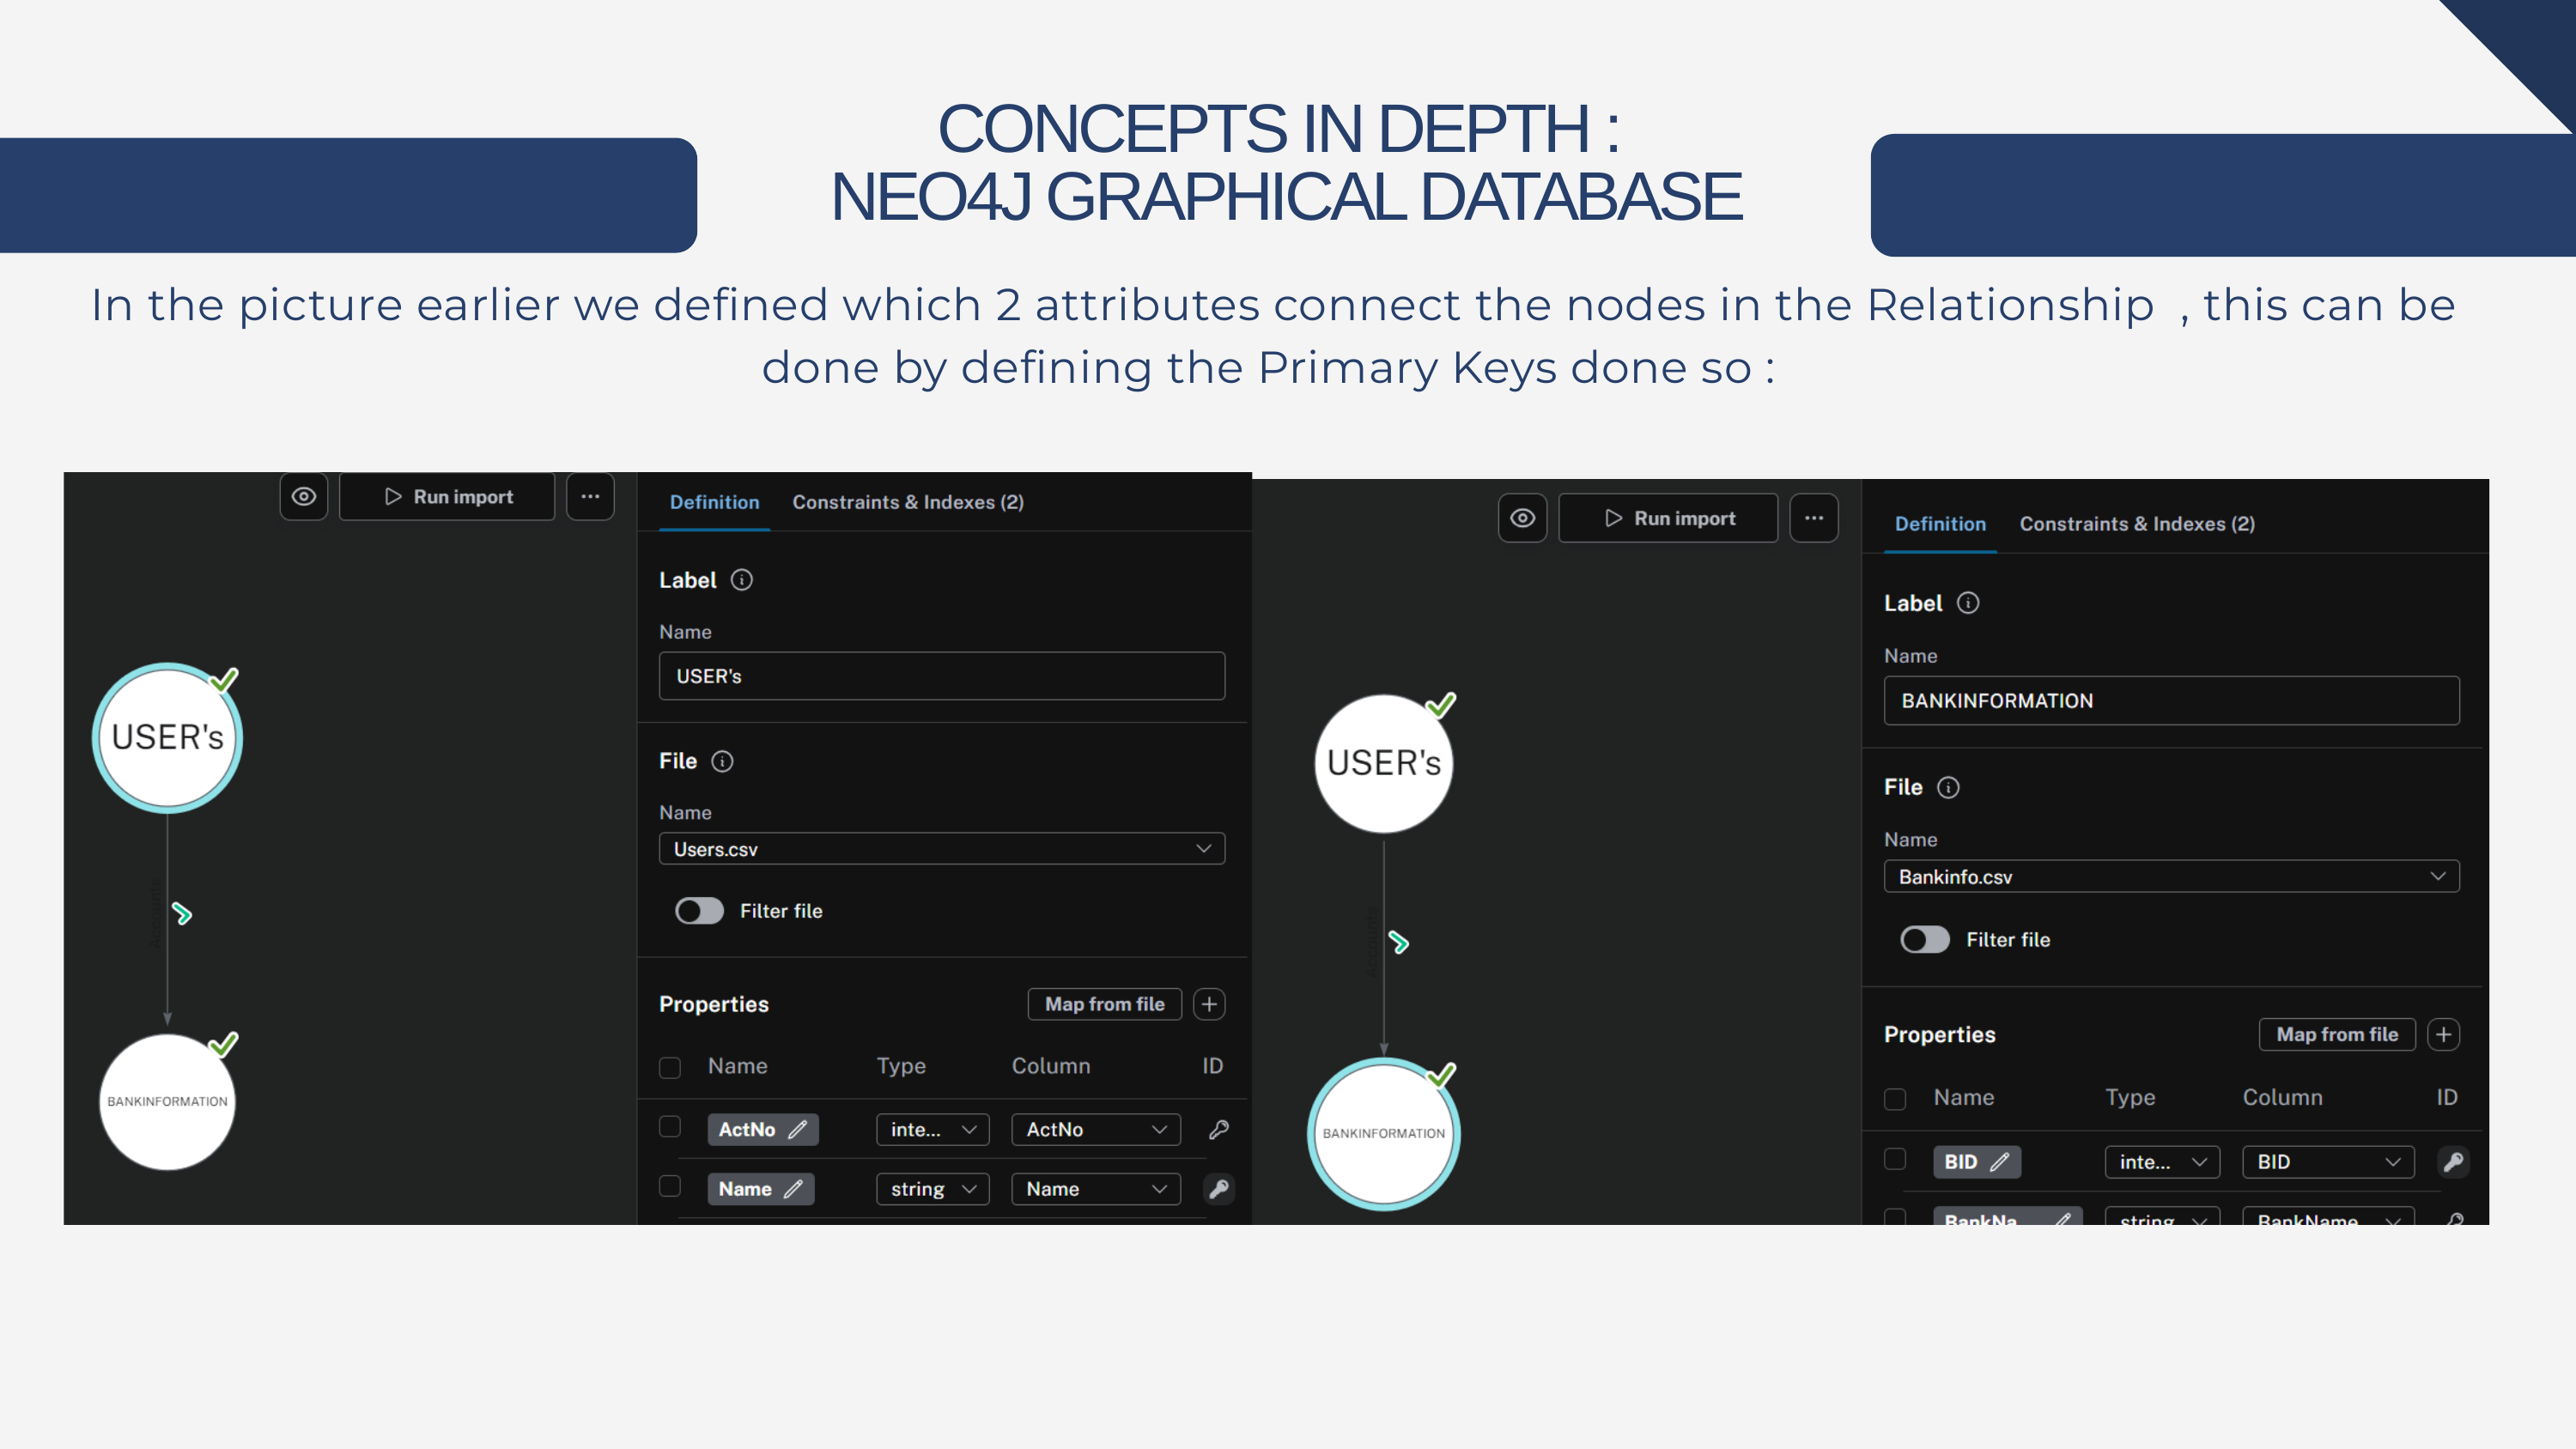

CONCEPTS IN DEPTH :
NEO4J GRAPHICAL DATABASE

In the picture earlier we defined which 2 attributes connect the nodes in the Relationship  , this can be done by defining the Primary Keys done so :